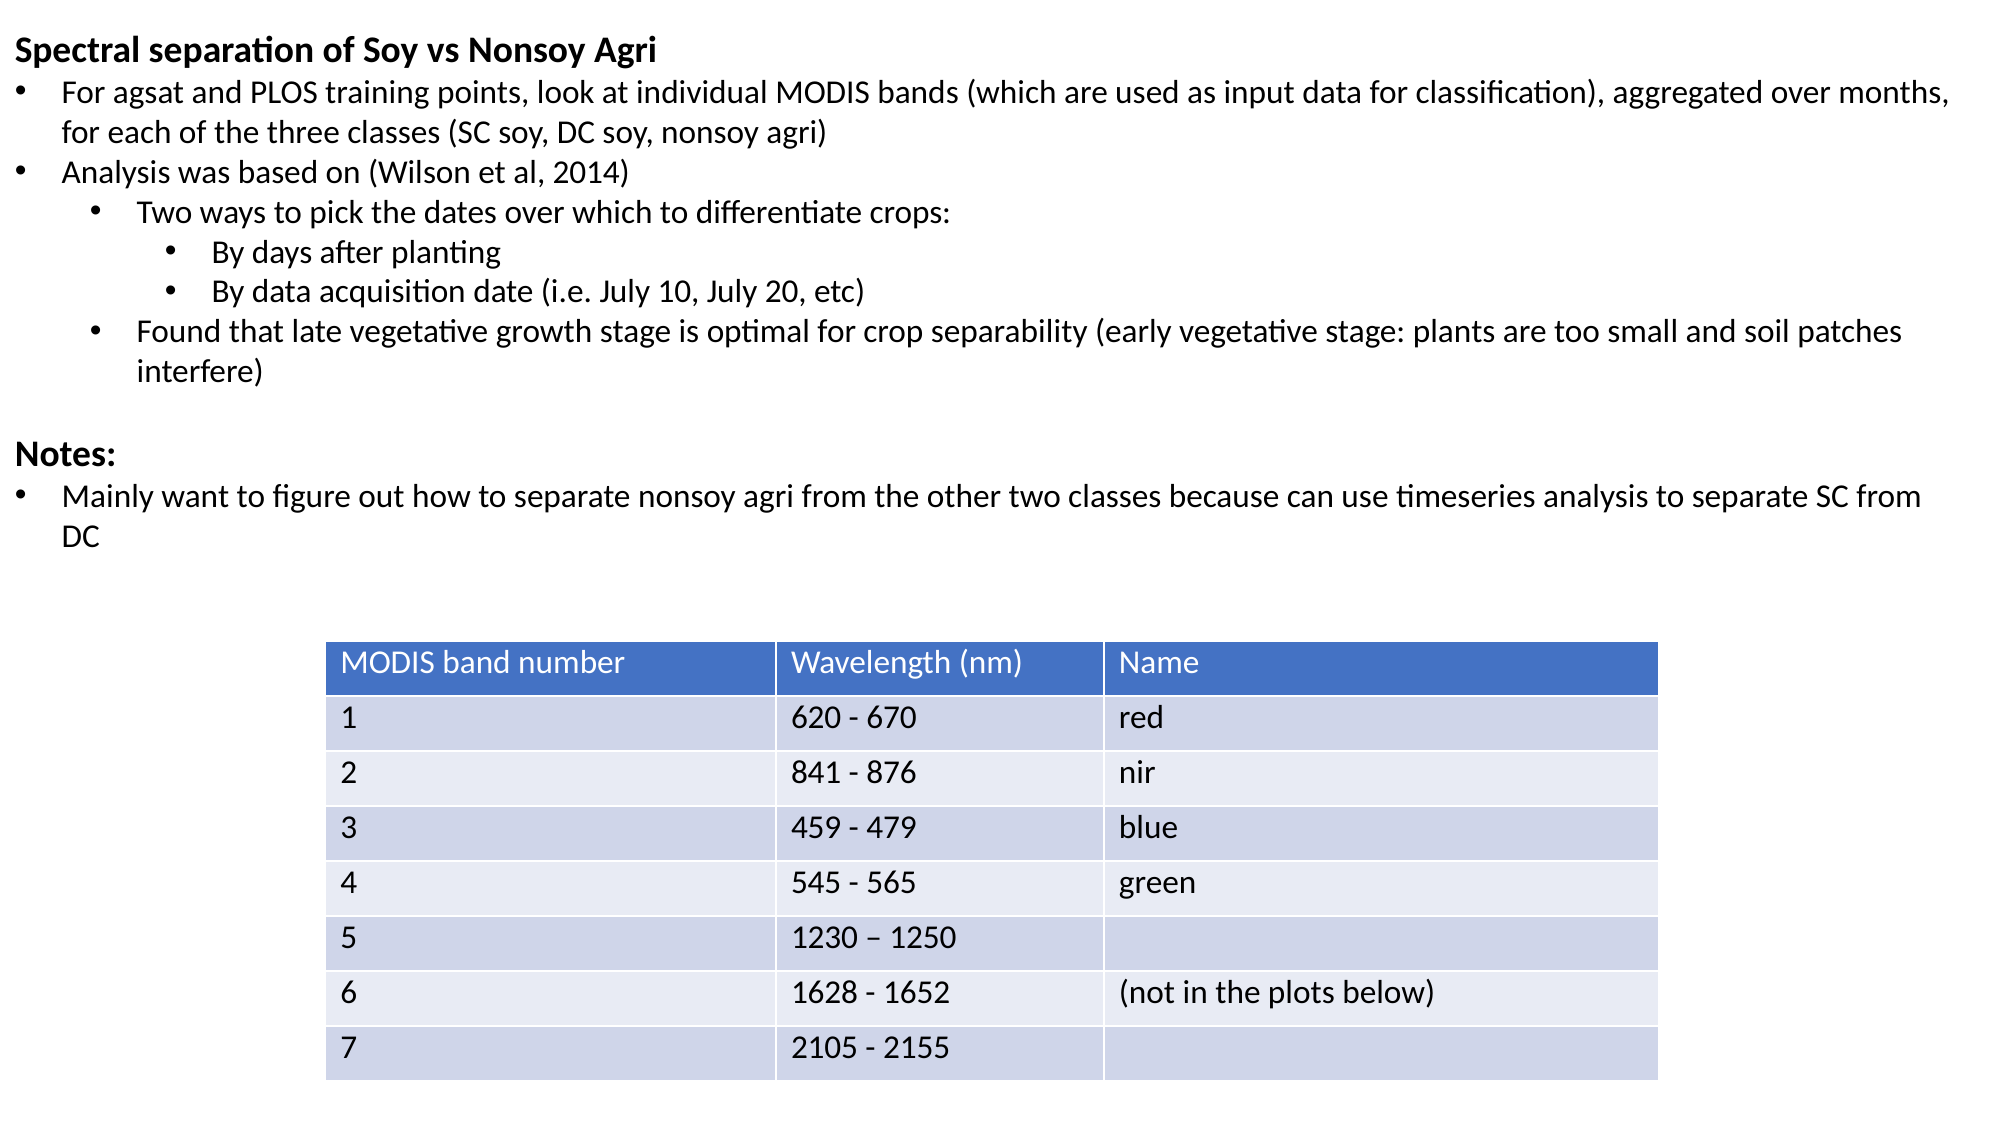

Spectral separation of Soy vs Nonsoy Agri
For agsat and PLOS training points, look at individual MODIS bands (which are used as input data for classification), aggregated over months, for each of the three classes (SC soy, DC soy, nonsoy agri)
Analysis was based on (Wilson et al, 2014)
Two ways to pick the dates over which to differentiate crops:
By days after planting
By data acquisition date (i.e. July 10, July 20, etc)
Found that late vegetative growth stage is optimal for crop separability (early vegetative stage: plants are too small and soil patches interfere)

Notes:
Mainly want to figure out how to separate nonsoy agri from the other two classes because can use timeseries analysis to separate SC from DC
| MODIS band number | Wavelength (nm) | Name |
| --- | --- | --- |
| 1 | 620 - 670 | red |
| 2 | 841 - 876 | nir |
| 3 | 459 - 479 | blue |
| 4 | 545 - 565 | green |
| 5 | 1230 – 1250 |  |
| 6 | 1628 - 1652 | (not in the plots below) |
| 7 | 2105 - 2155 |  |